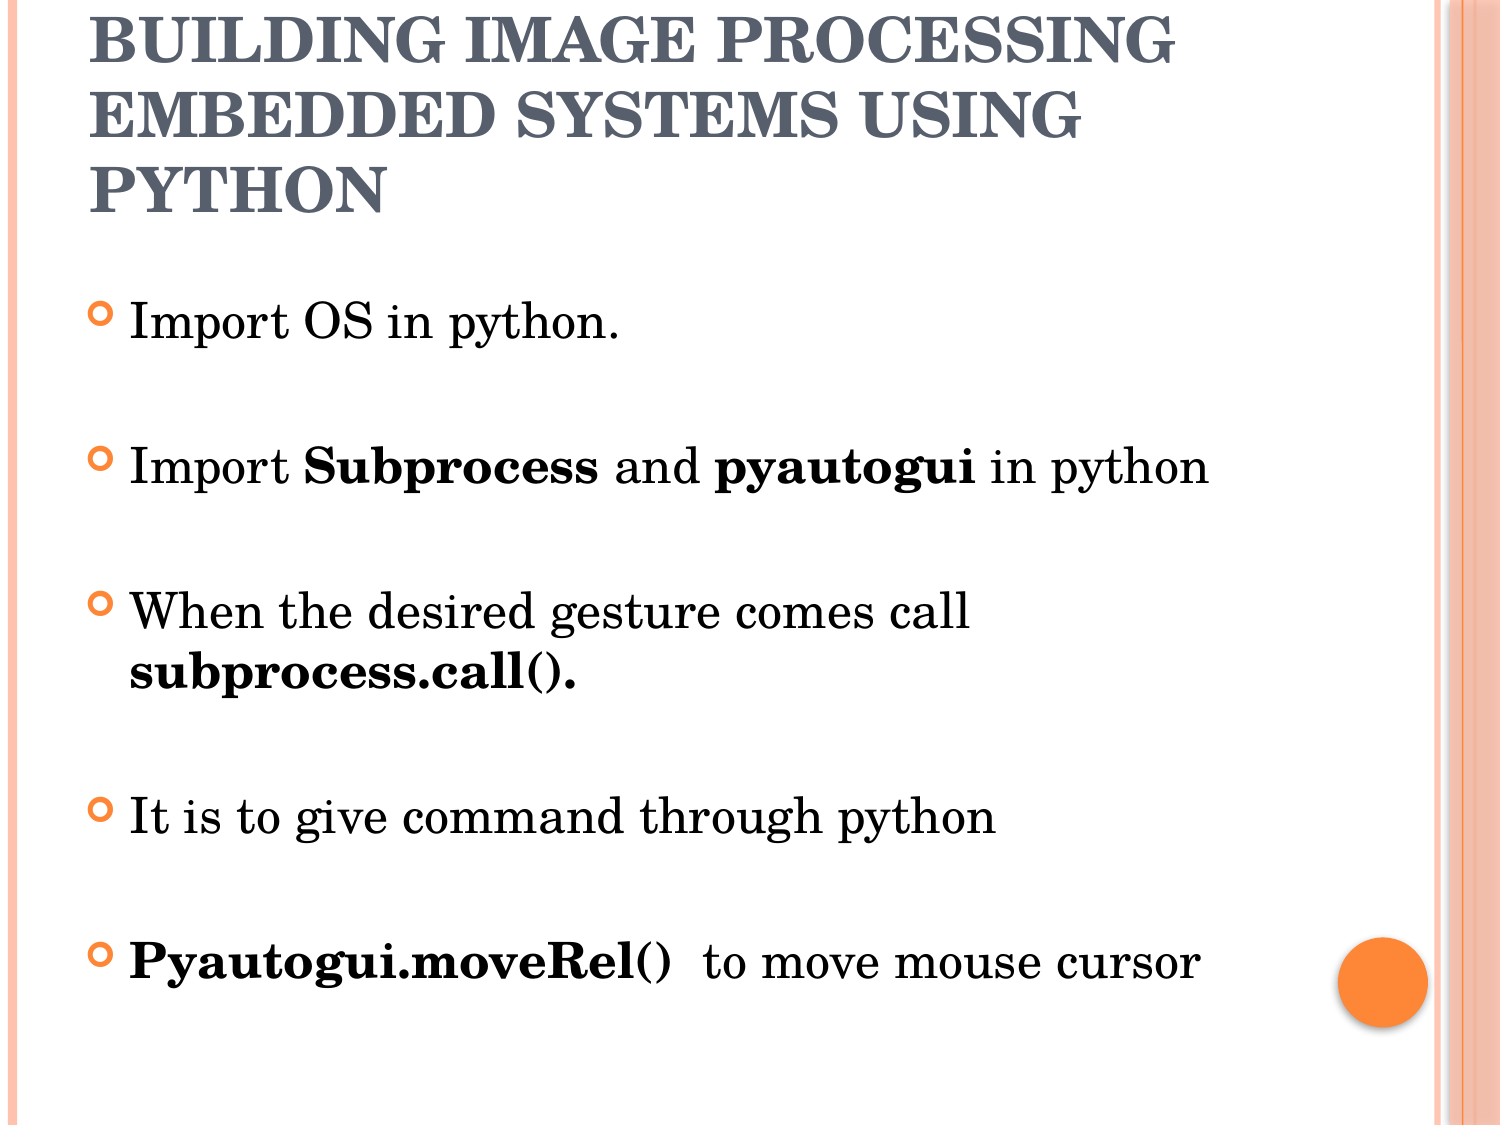

# Building Image Processing Embedded Systems using Python
Import OS in python.

Import Subprocess and pyautogui in python

When the desired gesture comes call subprocess.call().

It is to give command through python

Pyautogui.moveRel()  to move mouse cursor